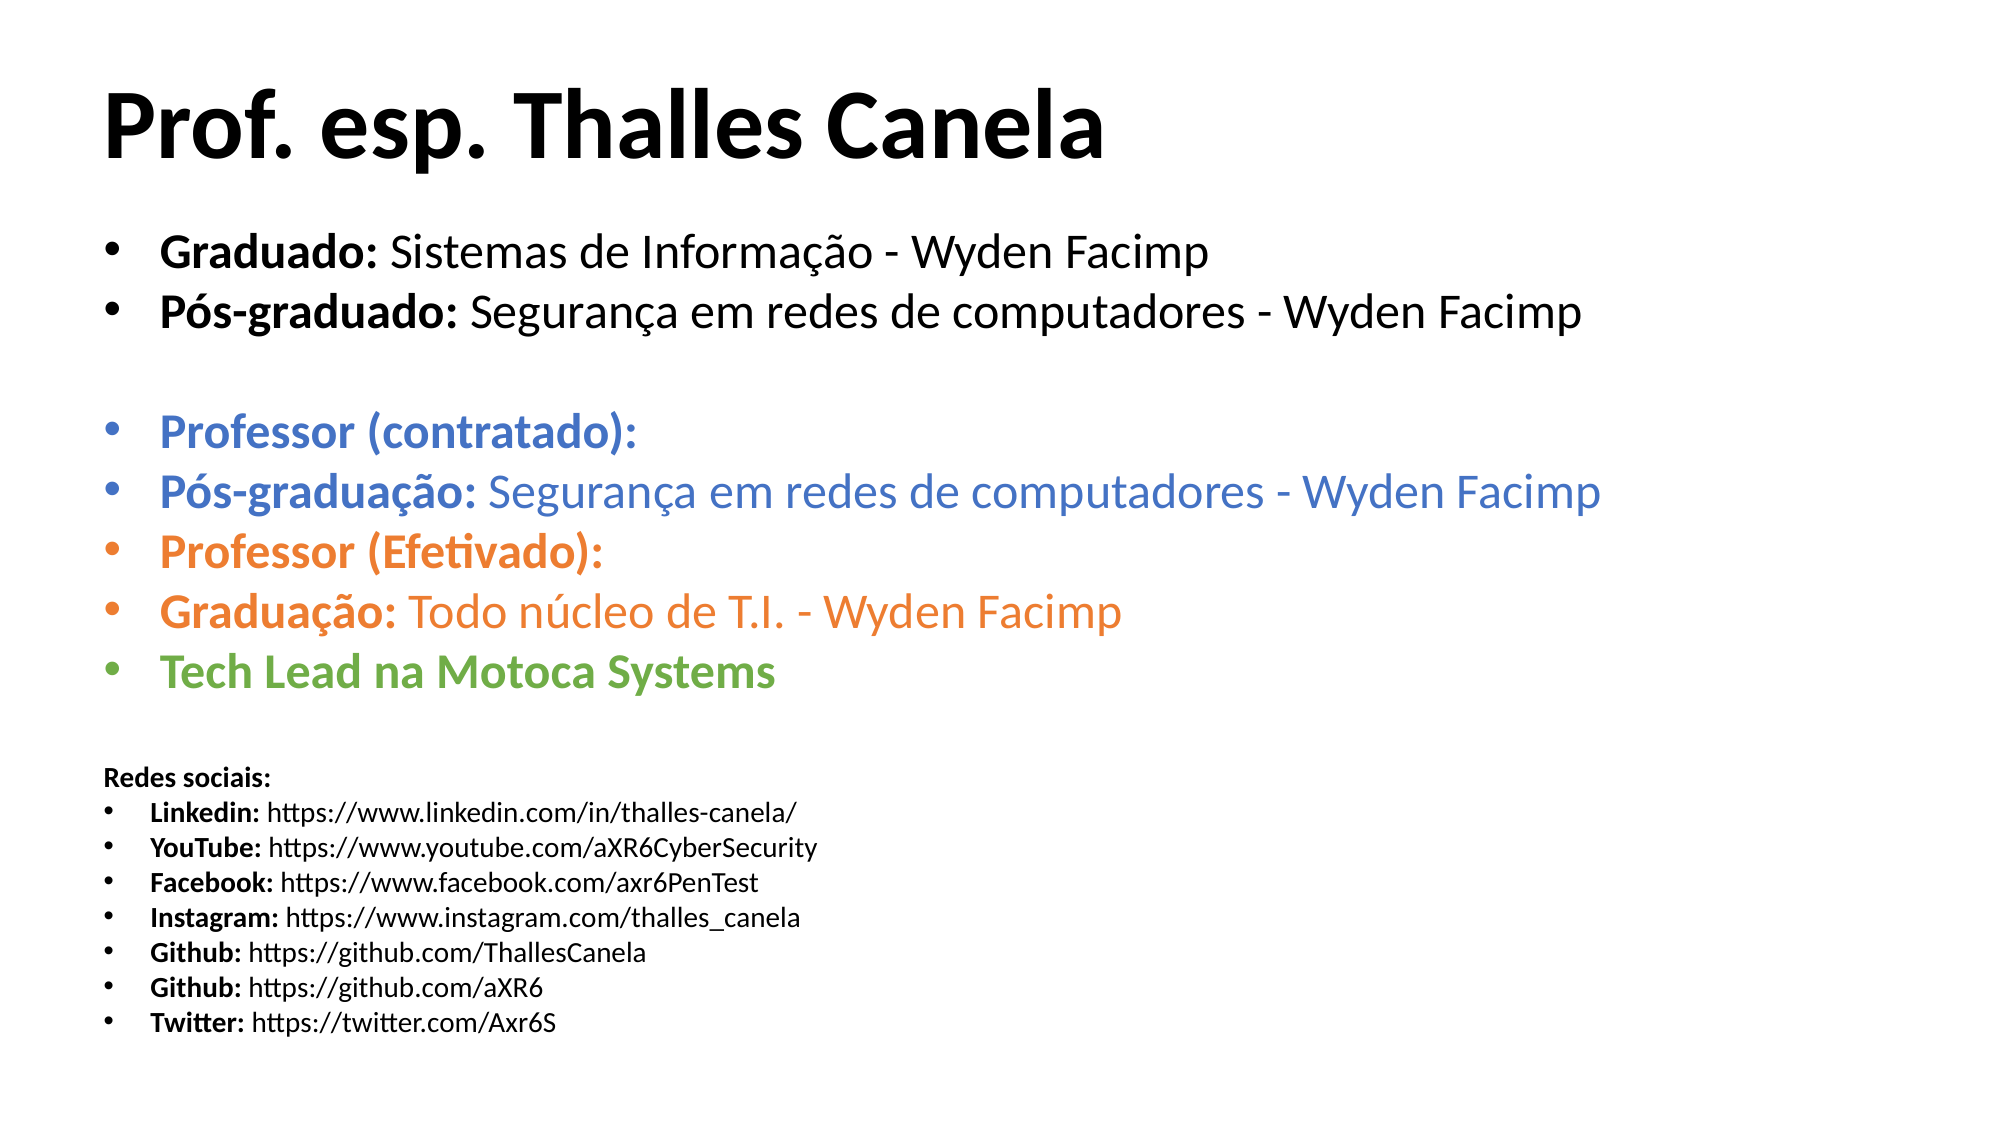

Prof. esp. Thalles Canela
p
Graduado: Sistemas de Informação - Wyden Facimp
Pós-graduado: Segurança em redes de computadores - Wyden Facimp

Professor (contratado):
Pós-graduação: Segurança em redes de computadores - Wyden Facimp
Professor (Efetivado):
Graduação: Todo núcleo de T.I. - Wyden Facimp
Tech Lead na Motoca Systems

Redes sociais:
Linkedin: https://www.linkedin.com/in/thalles-canela/
YouTube: https://www.youtube.com/aXR6CyberSecurity
Facebook: https://www.facebook.com/axr6PenTest
Instagram: https://www.instagram.com/thalles_canela
Github: https://github.com/ThallesCanela
Github: https://github.com/aXR6
Twitter: https://twitter.com/Axr6S